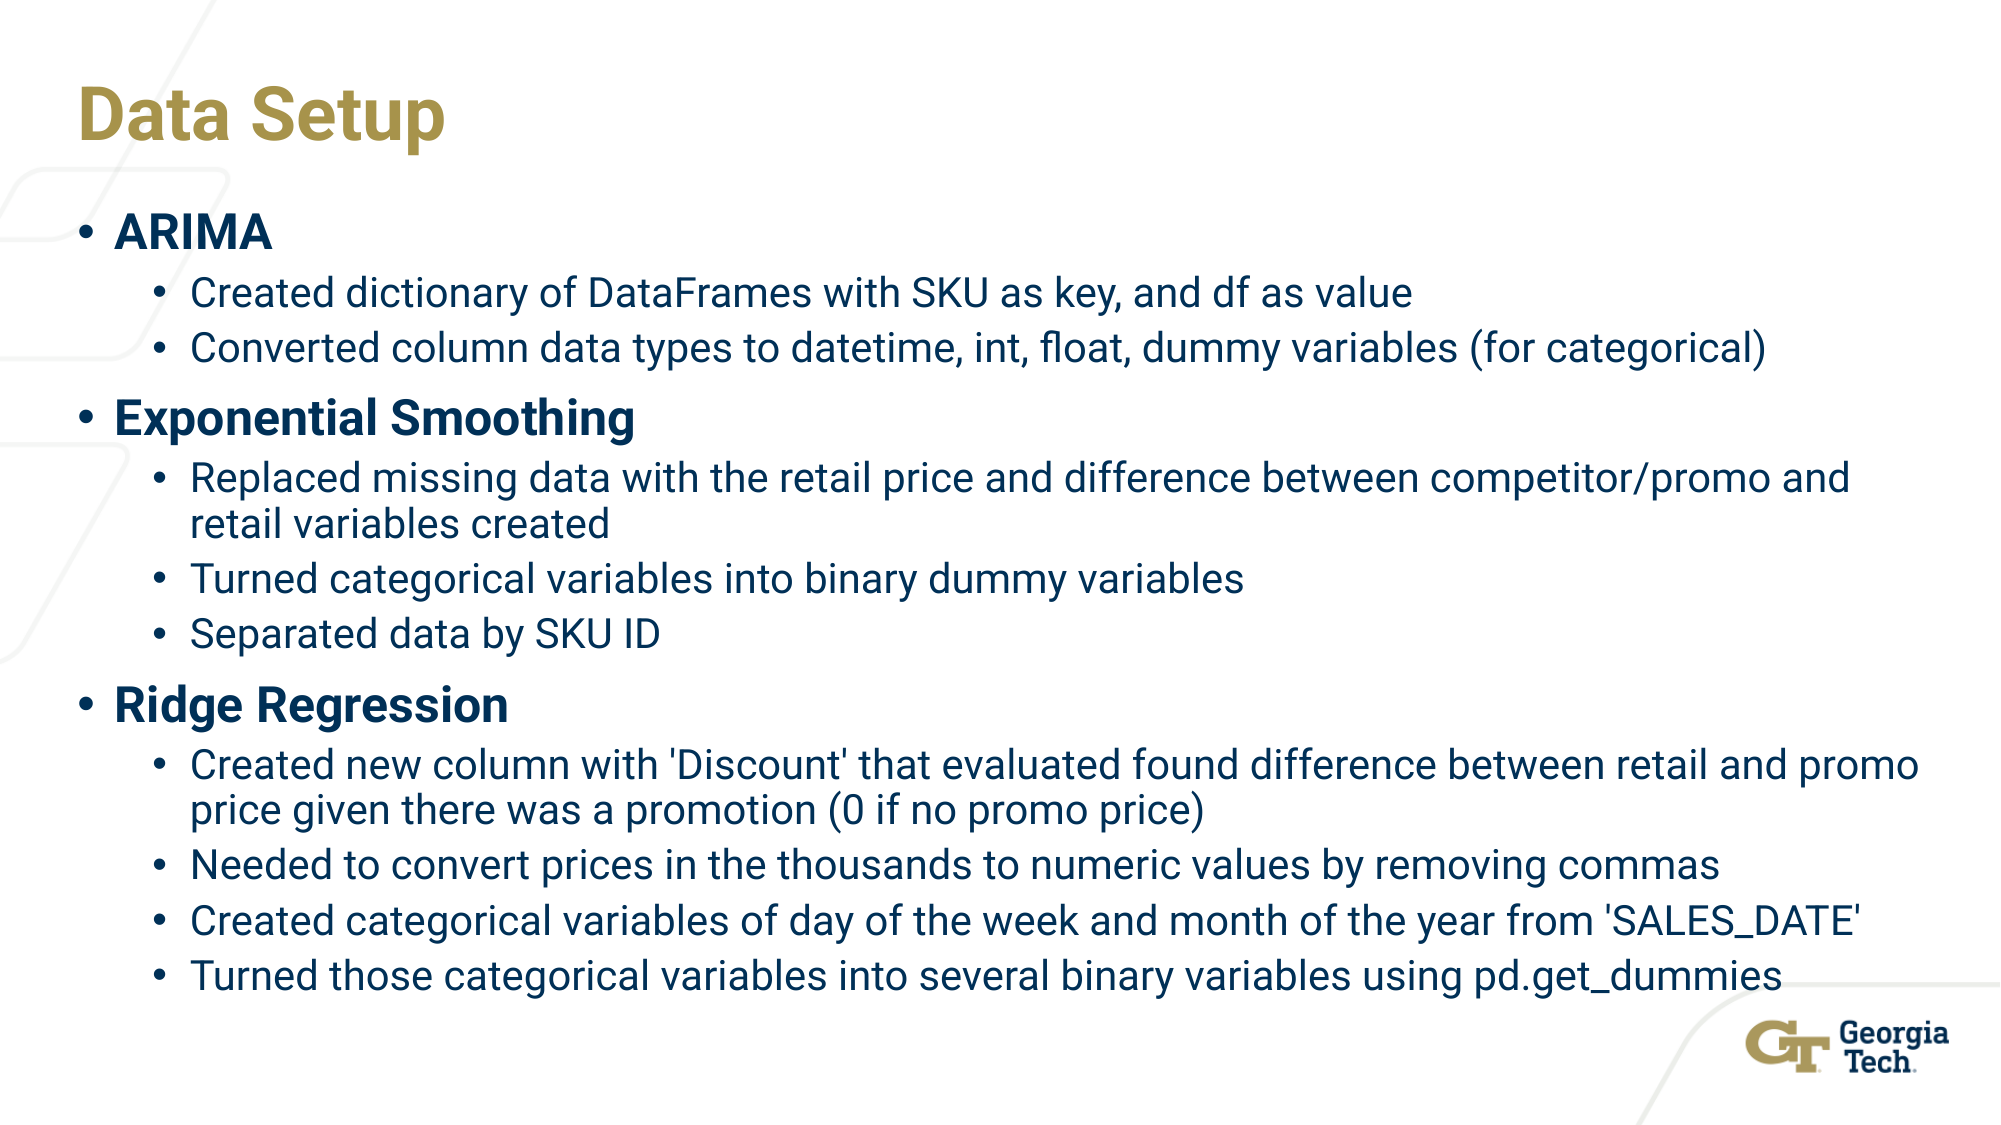

# Data Setup
ARIMA
Created dictionary of DataFrames with SKU as key, and df as value
Converted column data types to datetime, int, float, dummy variables (for categorical)
Exponential Smoothing
Replaced missing data with the retail price and difference between competitor/promo and retail variables created
Turned categorical variables into binary dummy variables
Separated data by SKU ID
Ridge Regression
Created new column with 'Discount' that evaluated found difference between retail and promo price given there was a promotion (0 if no promo price)
Needed to convert prices in the thousands to numeric values by removing commas
Created categorical variables of day of the week and month of the year from 'SALES_DATE'
Turned those categorical variables into several binary variables using pd.get_dummies